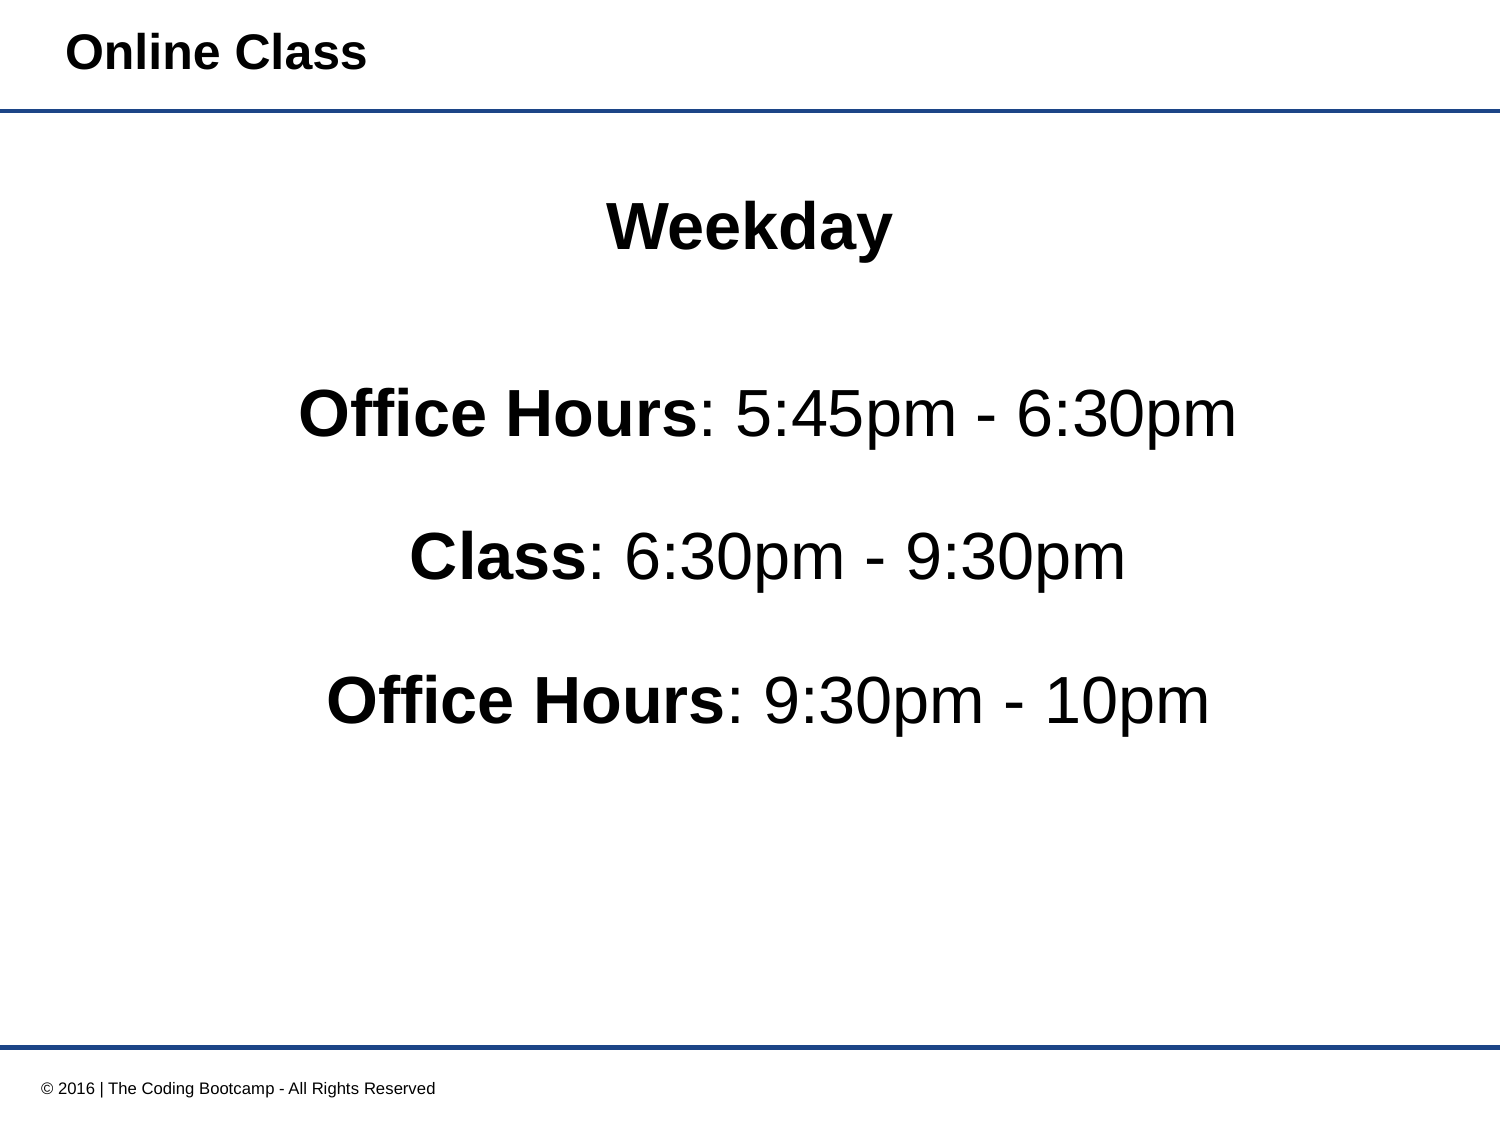

# Online Class
Weekday

Office Hours: 5:45pm - 6:30pm

Class: 6:30pm - 9:30pm

Office Hours: 9:30pm - 10pm